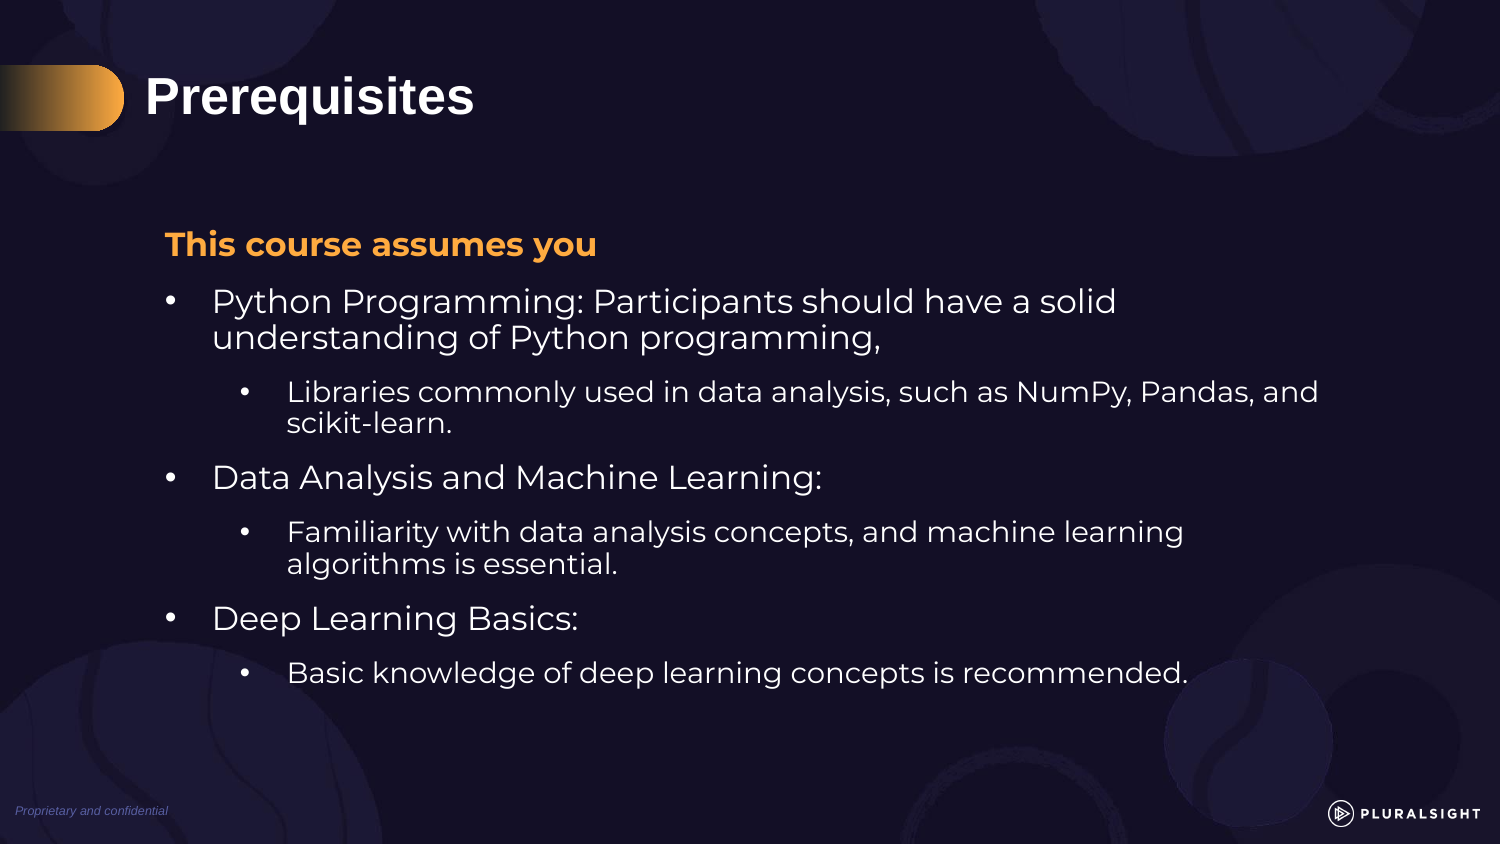

# Prerequisites
This course assumes you
Python Programming: Participants should have a solid understanding of Python programming,
Libraries commonly used in data analysis, such as NumPy, Pandas, and scikit-learn.
Data Analysis and Machine Learning:
Familiarity with data analysis concepts, and machine learning algorithms is essential.
Deep Learning Basics:
Basic knowledge of deep learning concepts is recommended.